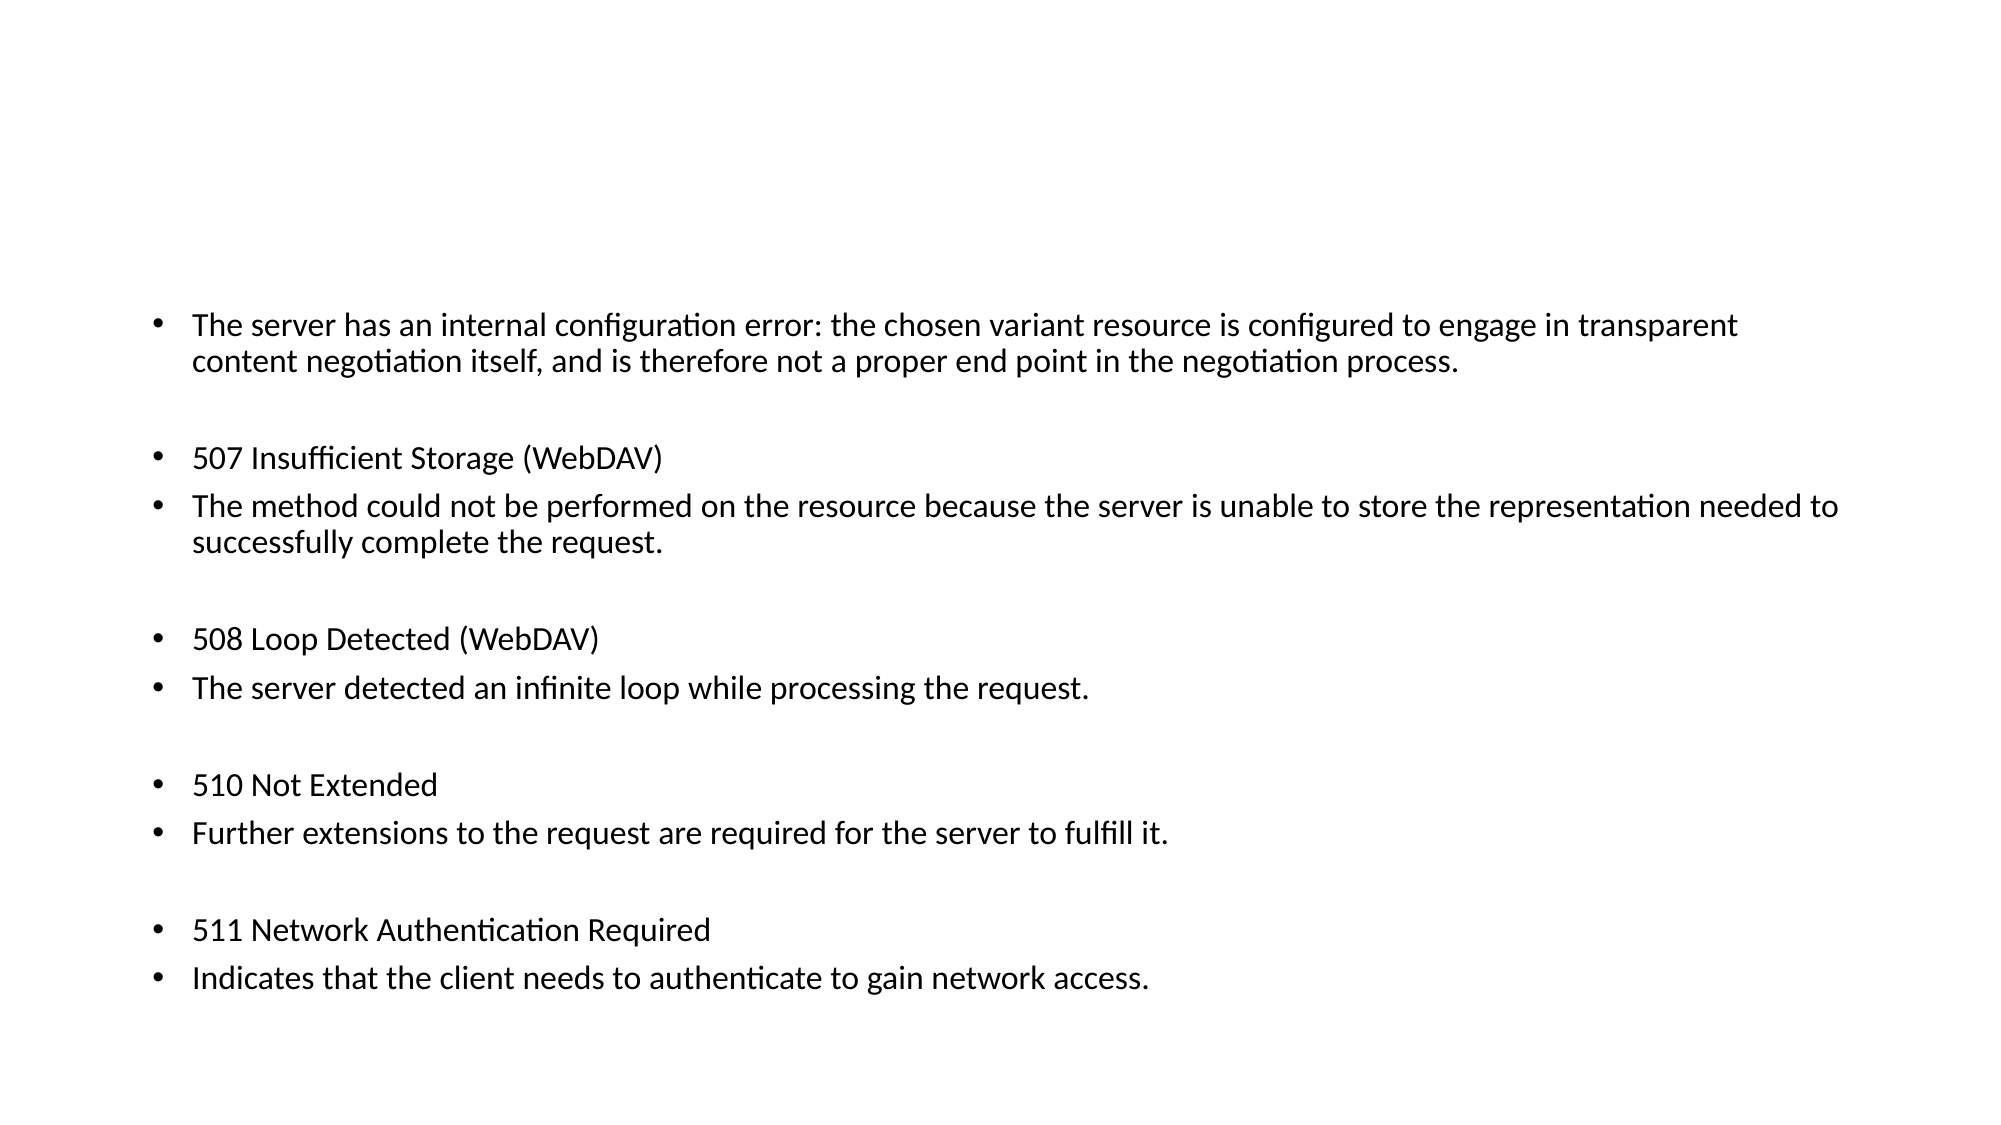

#
The server has an internal configuration error: the chosen variant resource is configured to engage in transparent content negotiation itself, and is therefore not a proper end point in the negotiation process.

507 Insufficient Storage (WebDAV)
The method could not be performed on the resource because the server is unable to store the representation needed to successfully complete the request.

508 Loop Detected (WebDAV)
The server detected an infinite loop while processing the request.

510 Not Extended
Further extensions to the request are required for the server to fulfill it.

511 Network Authentication Required
Indicates that the client needs to authenticate to gain network access.